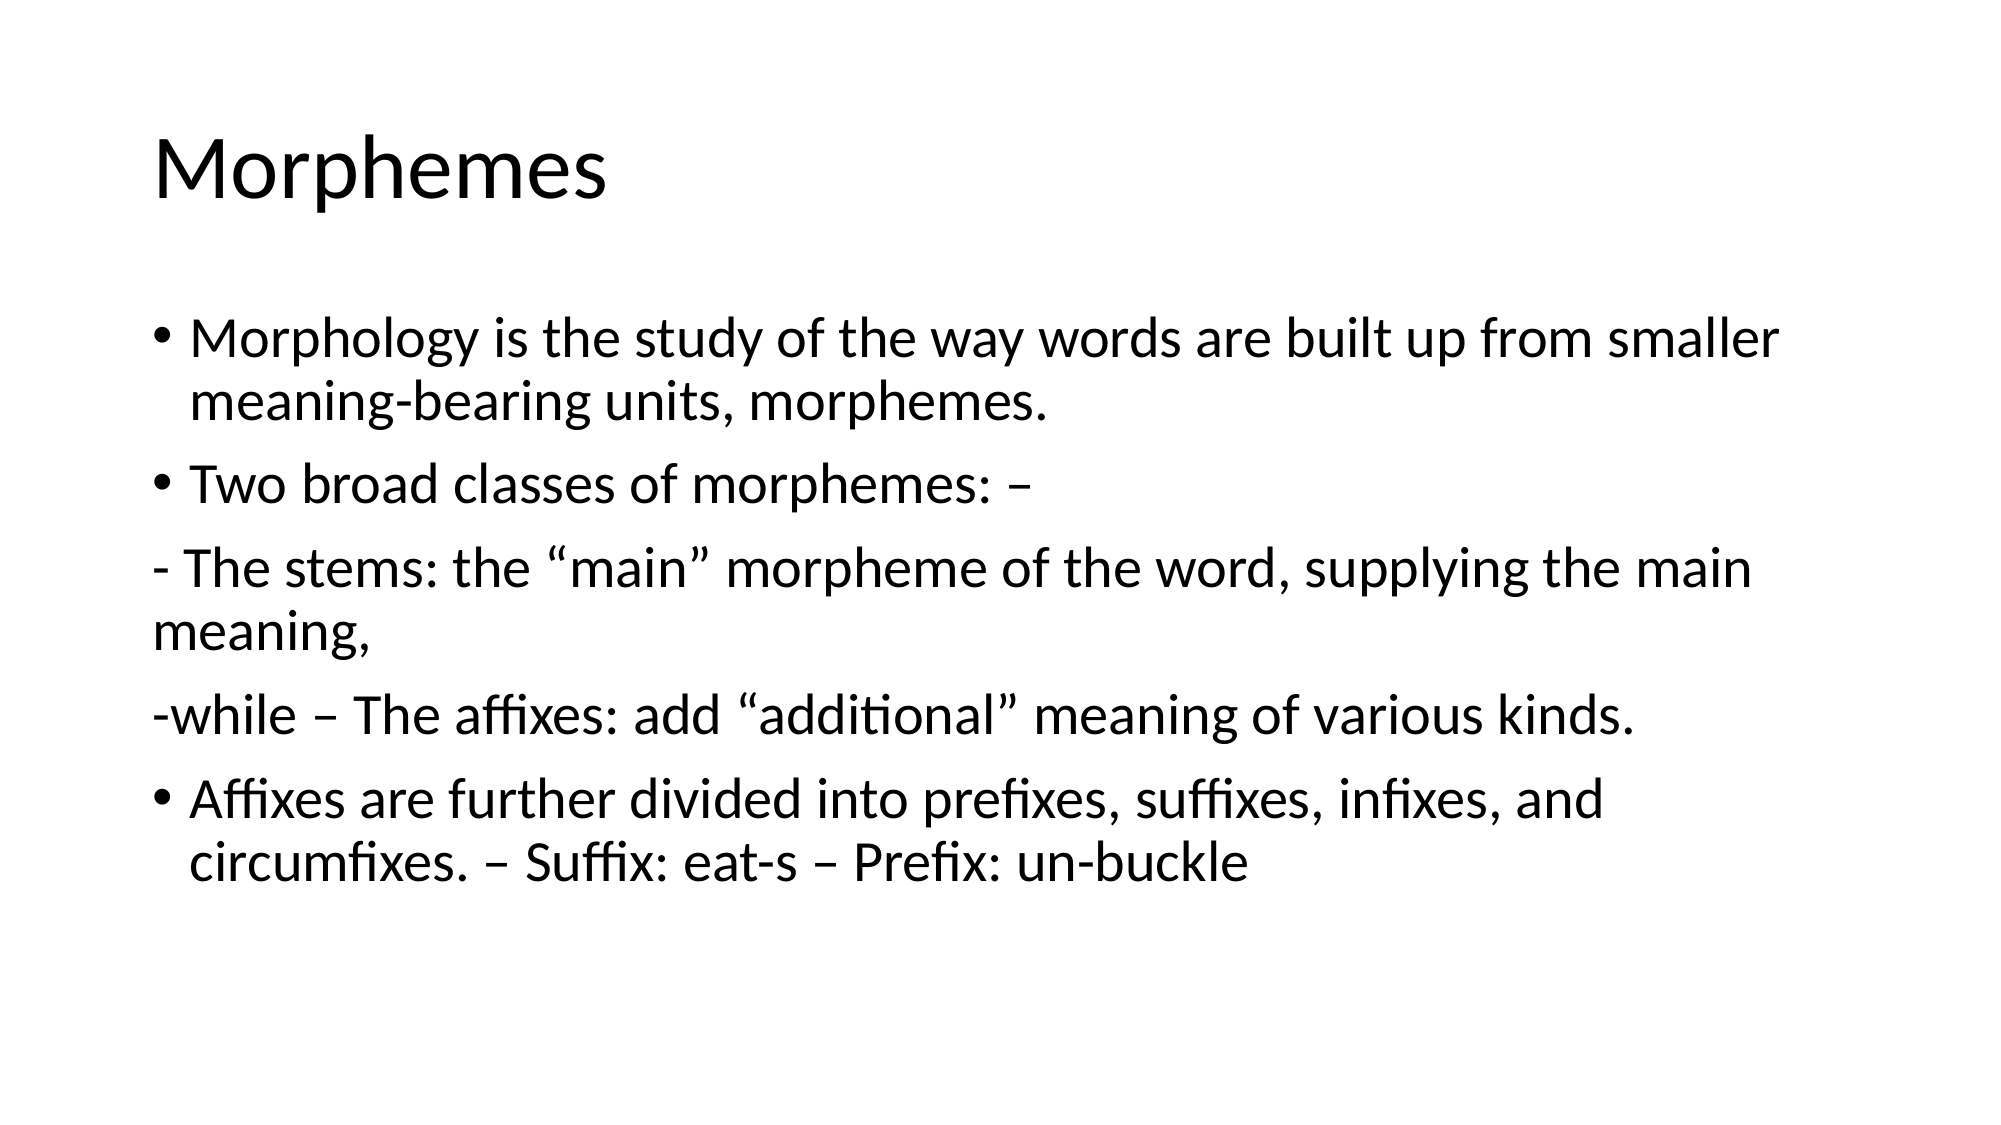

# Morphemes
Morphology is the study of the way words are built up from smaller meaning-bearing units, morphemes.
Two broad classes of morphemes: –
- The stems: the “main” morpheme of the word, supplying the main meaning,
-while – The affixes: add “additional” meaning of various kinds.
Affixes are further divided into prefixes, suffixes, infixes, and circumfixes. – Suffix: eat-s – Prefix: un-buckle